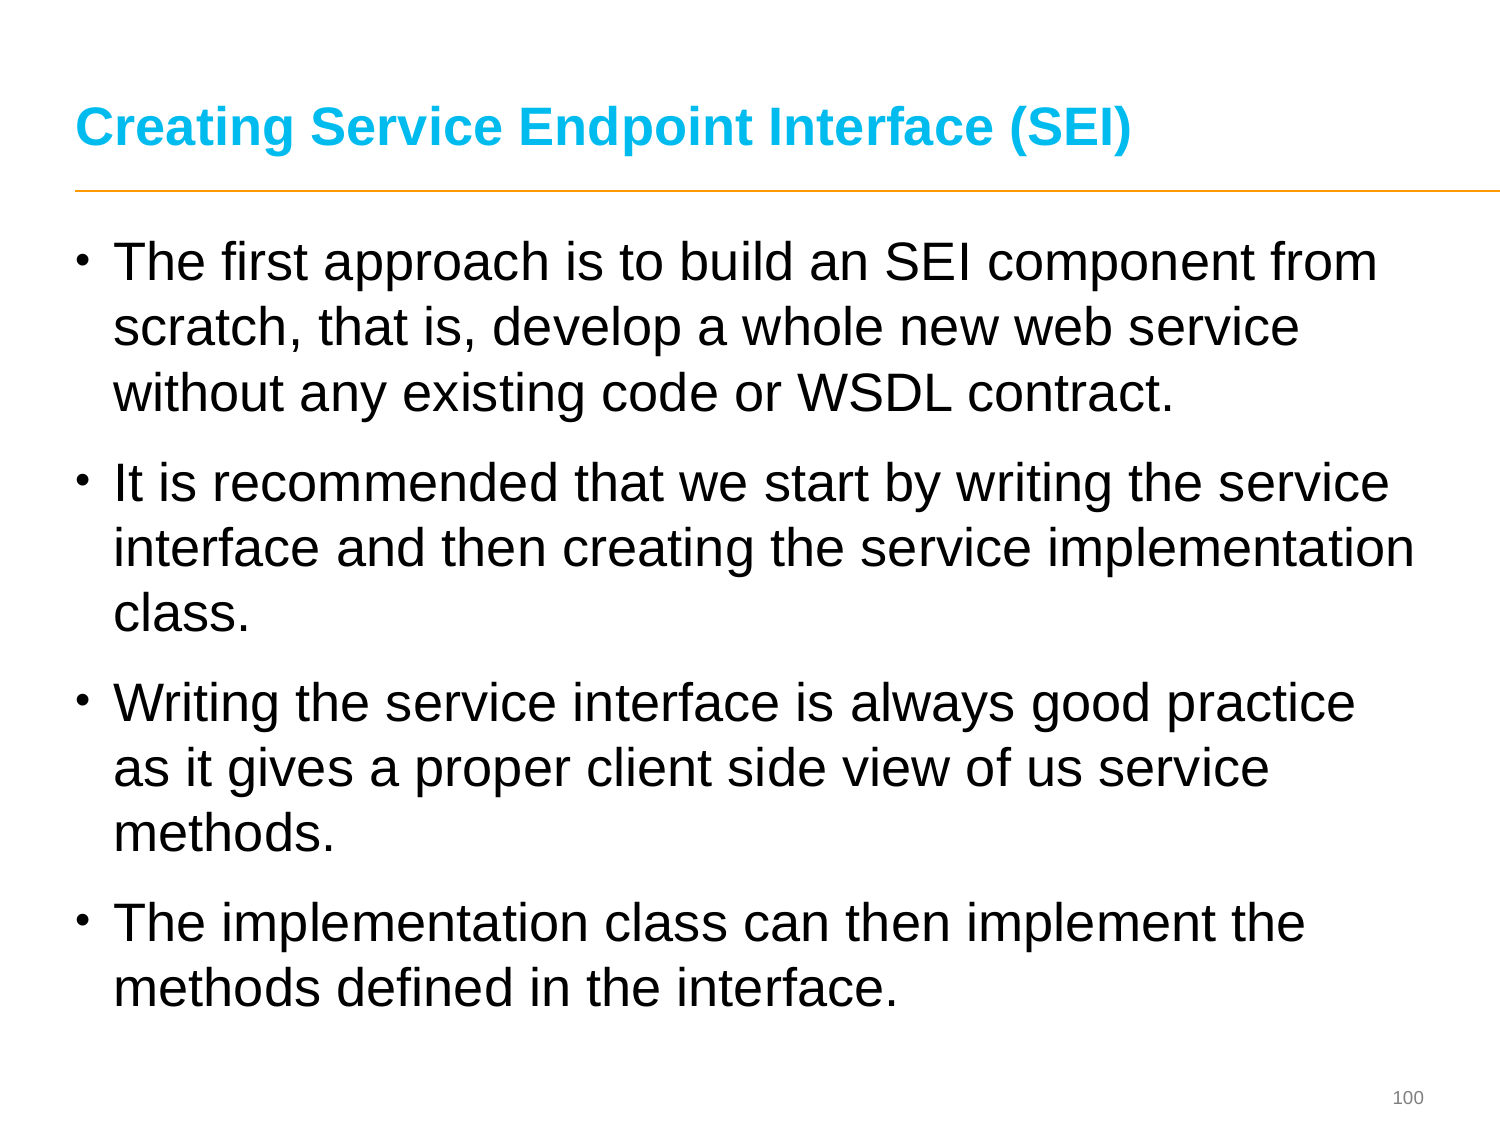

# Creating Service Endpoint Interface (SEI)
The first approach is to build an SEI component from scratch, that is, develop a whole new web service without any existing code or WSDL contract.
It is recommended that we start by writing the service interface and then creating the service implementation class.
Writing the service interface is always good practice as it gives a proper client side view of us service methods.
The implementation class can then implement the methods defined in the interface.